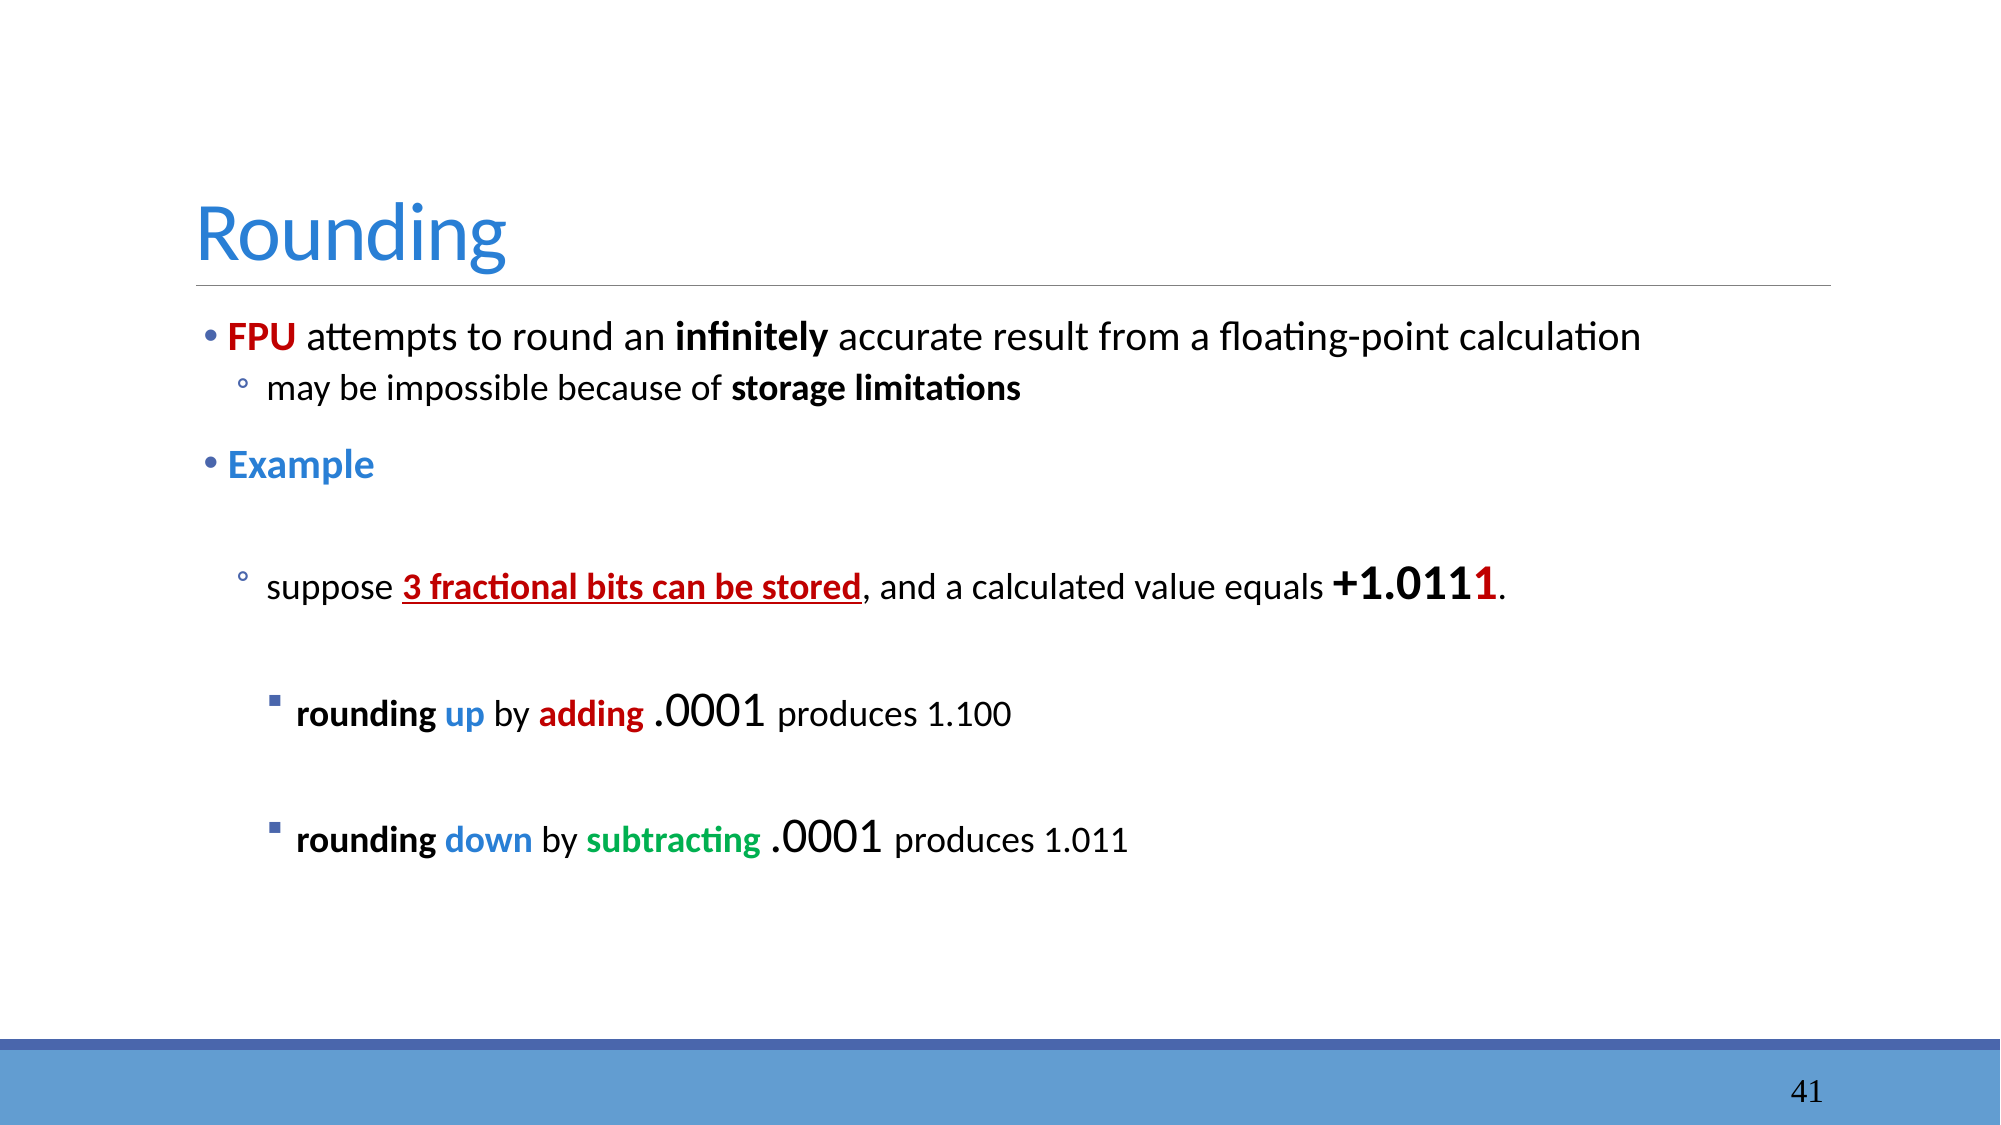

# Rounding
 FPU attempts to round an infinitely accurate result from a floating-point calculation
may be impossible because of storage limitations
 Example
suppose 3 fractional bits can be stored, and a calculated value equals +1.0111.
rounding up by adding .0001 produces 1.100
rounding down by subtracting .0001 produces 1.011
41